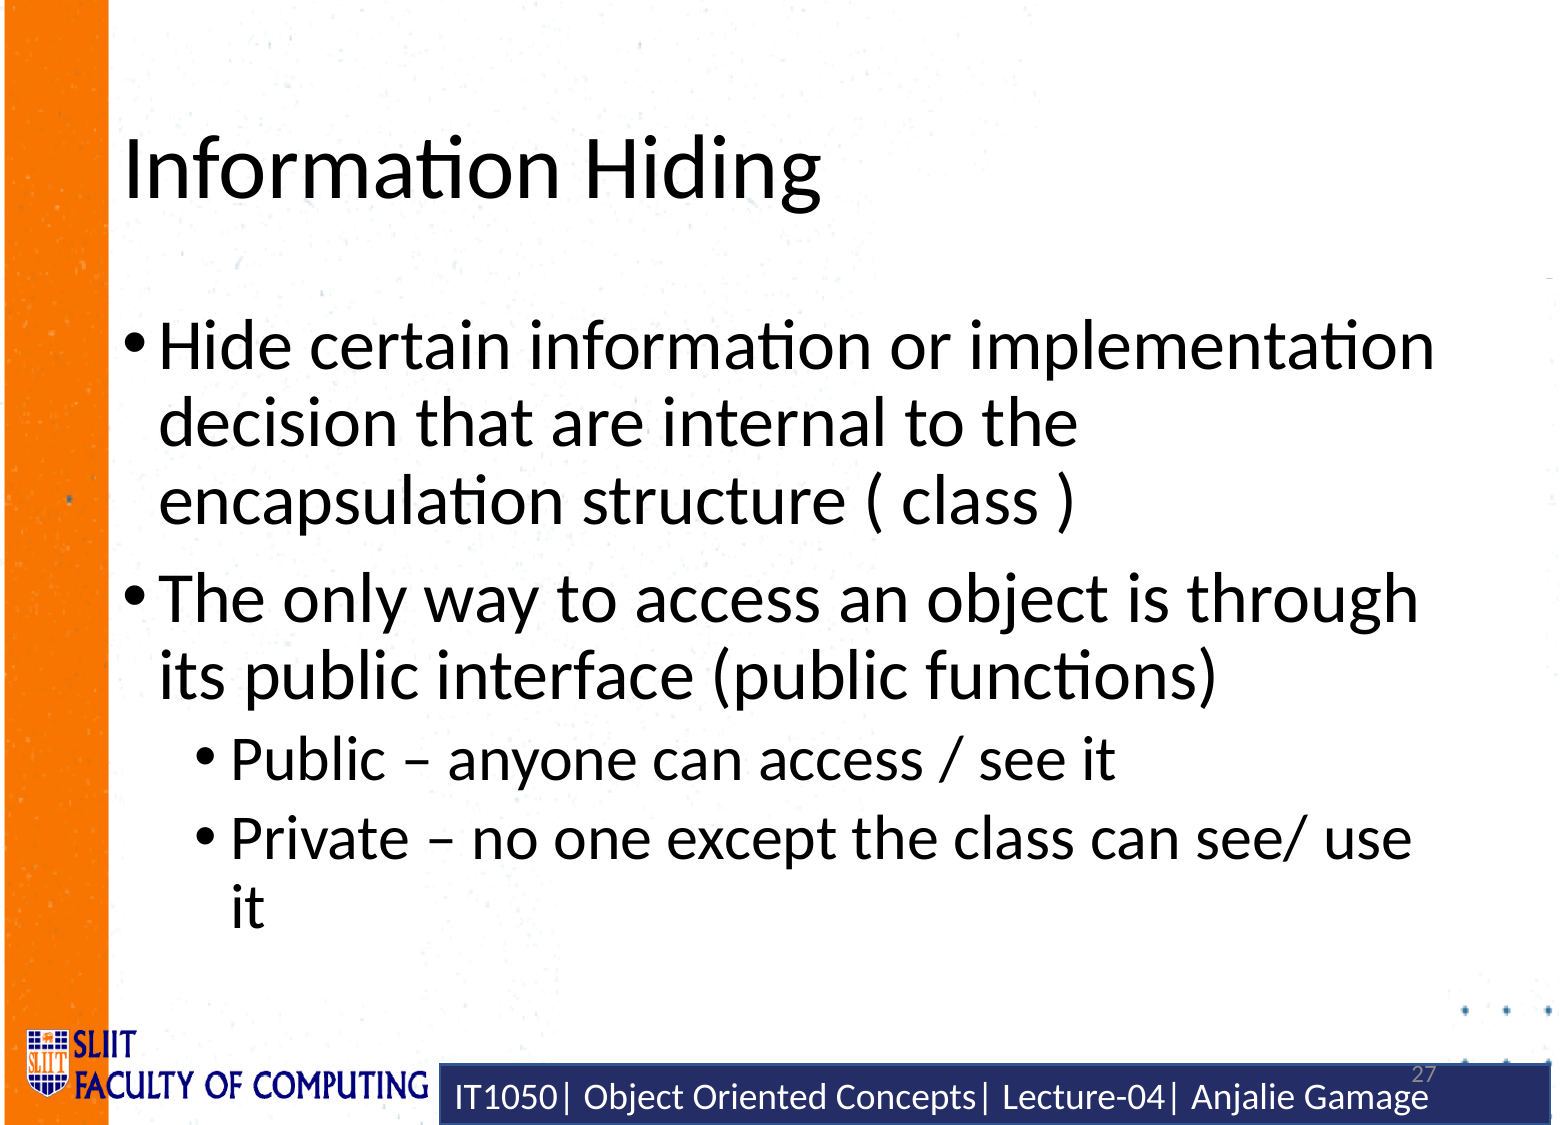

# Information Hiding
Hide certain information or implementation decision that are internal to the encapsulation structure ( class )
The only way to access an object is through its public interface (public functions)
Public – anyone can access / see it
Private – no one except the class can see/ use it
27